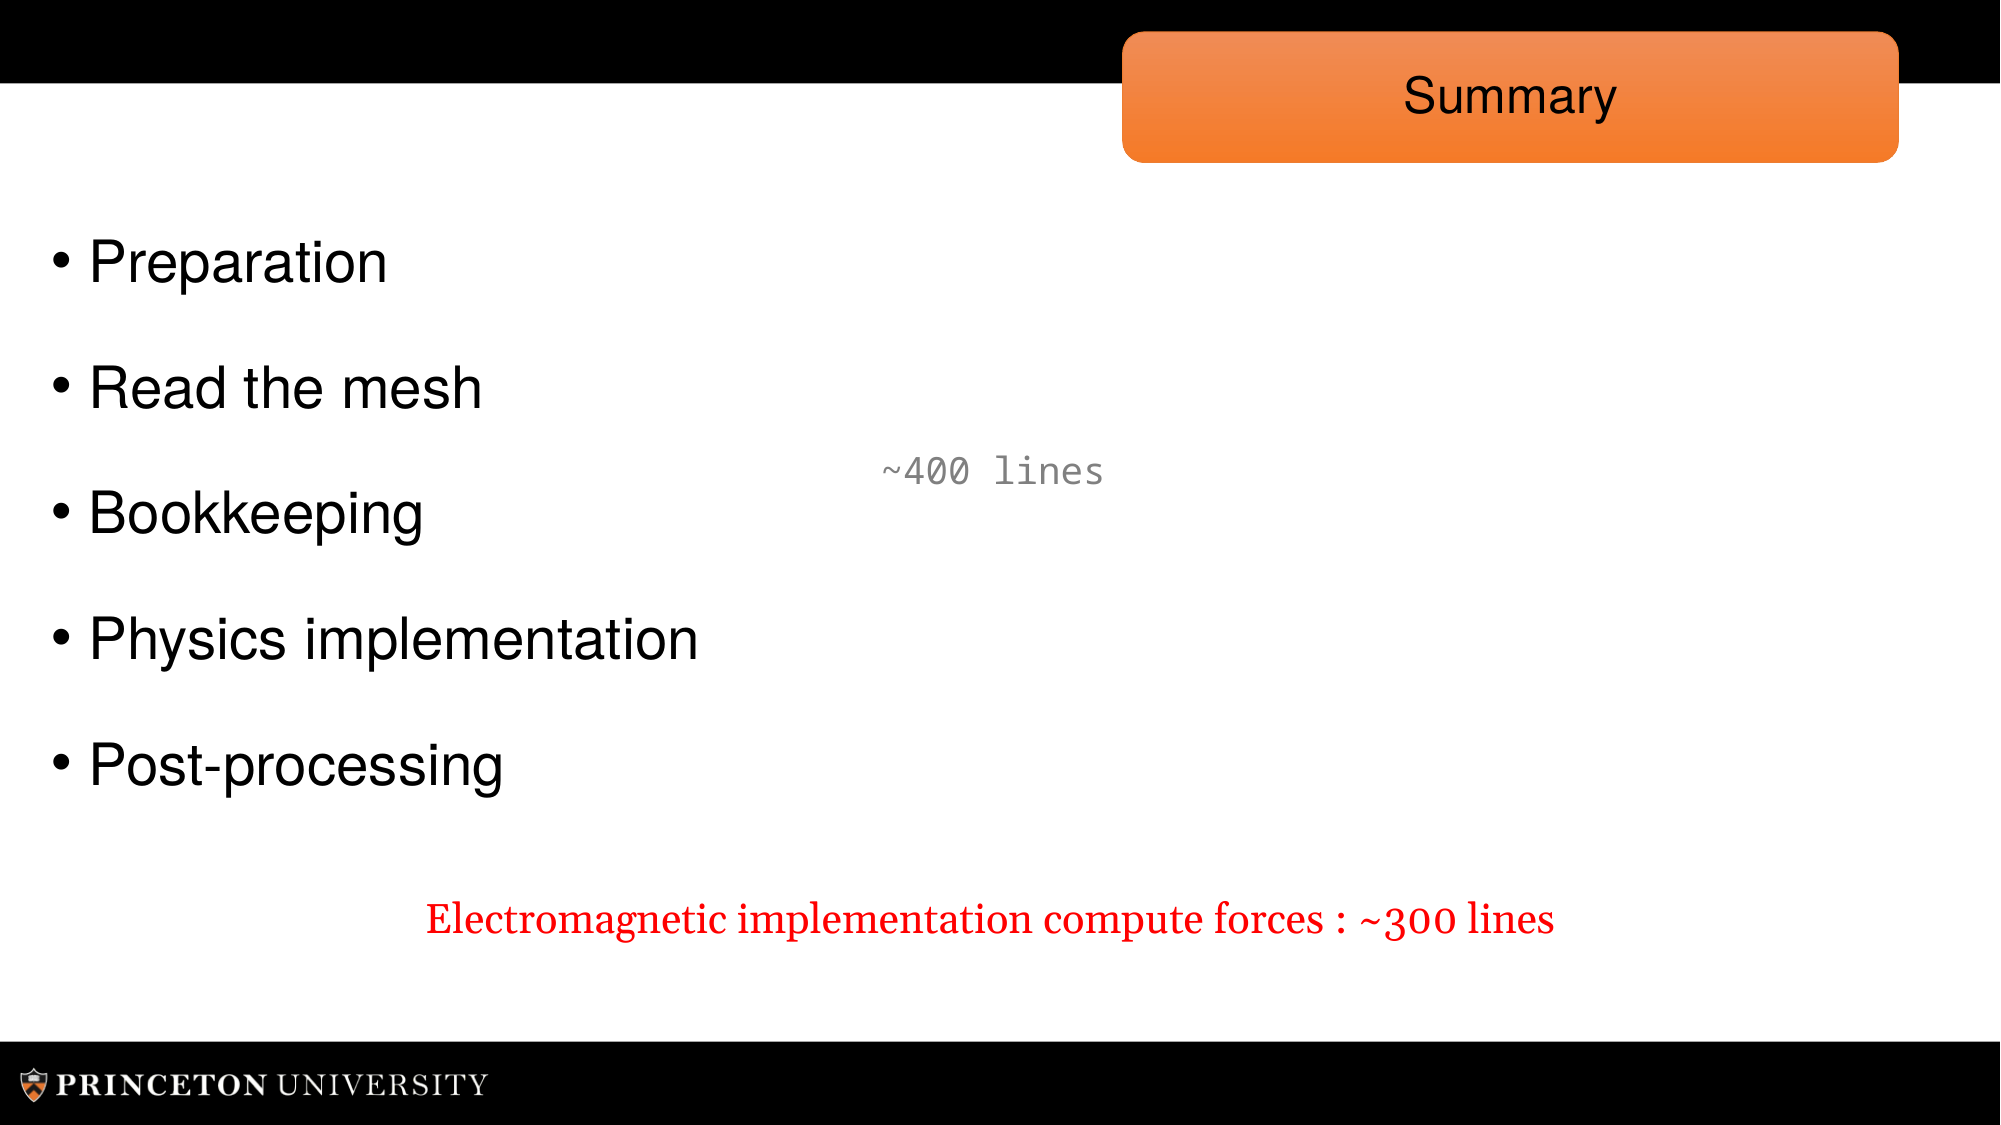

# Summary
Preparation
Read the mesh
Bookkeeping
Physics implementation
Post-processing

~400 lines
Electromagnetic implementation compute forces : ~300 lines